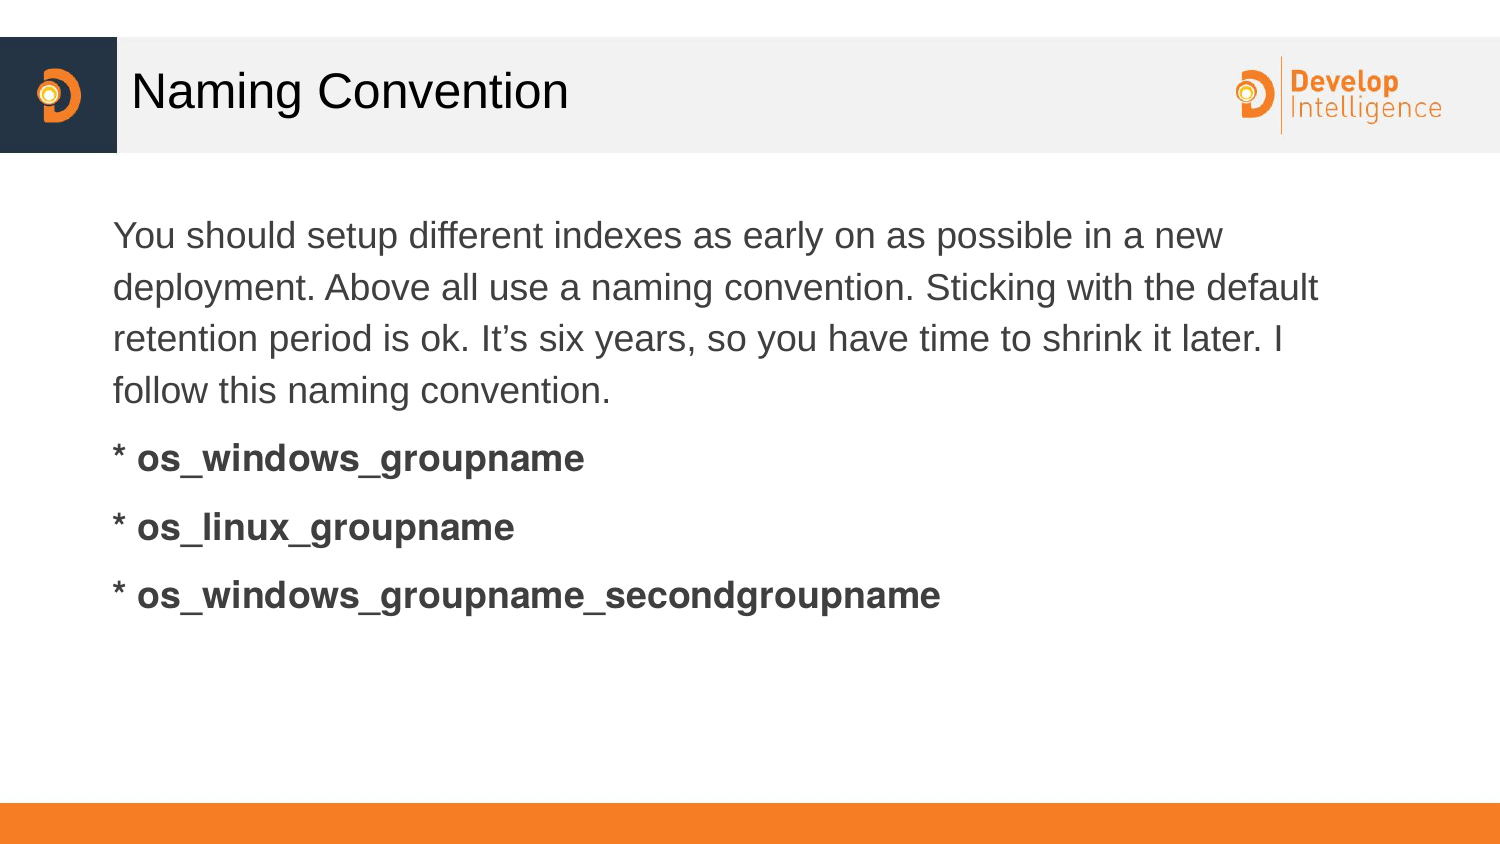

# Naming Convention
You should setup different indexes as early on as possible in a new deployment. Above all use a naming convention. Sticking with the default retention period is ok. It’s six years, so you have time to shrink it later. I follow this naming convention.
* os_windows_groupname
* os_linux_groupname
* os_windows_groupname_secondgroupname